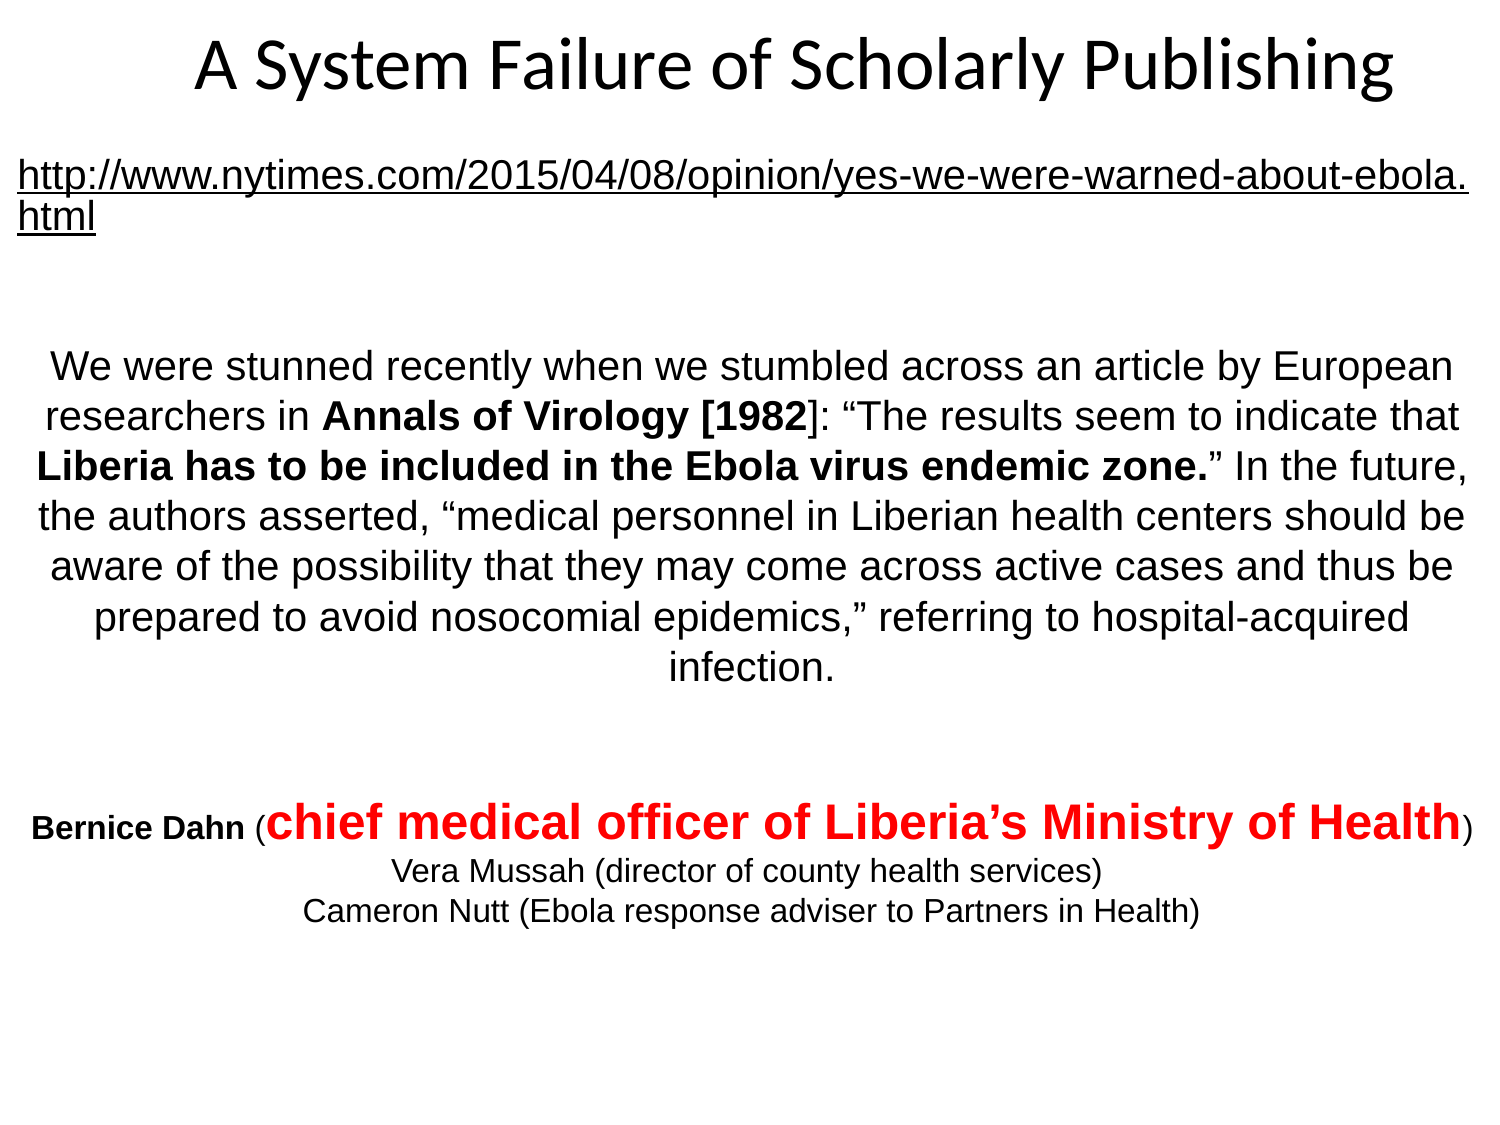

A System Failure of Scholarly Publishing
http://www.nytimes.com/2015/04/08/opinion/yes-we-were-warned-about-ebola.html

We were stunned recently when we stumbled across an article by European researchers in Annals of Virology [1982]: “The results seem to indicate that Liberia has to be included in the Ebola virus endemic zone.” In the future, the authors asserted, “medical personnel in Liberian health centers should be aware of the possibility that they may come across active cases and thus be prepared to avoid nosocomial epidemics,” referring to hospital-acquired infection.

Bernice Dahn (chief medical officer of Liberia’s Ministry of Health)
Vera Mussah (director of county health services)
Cameron Nutt (Ebola response adviser to Partners in Health)